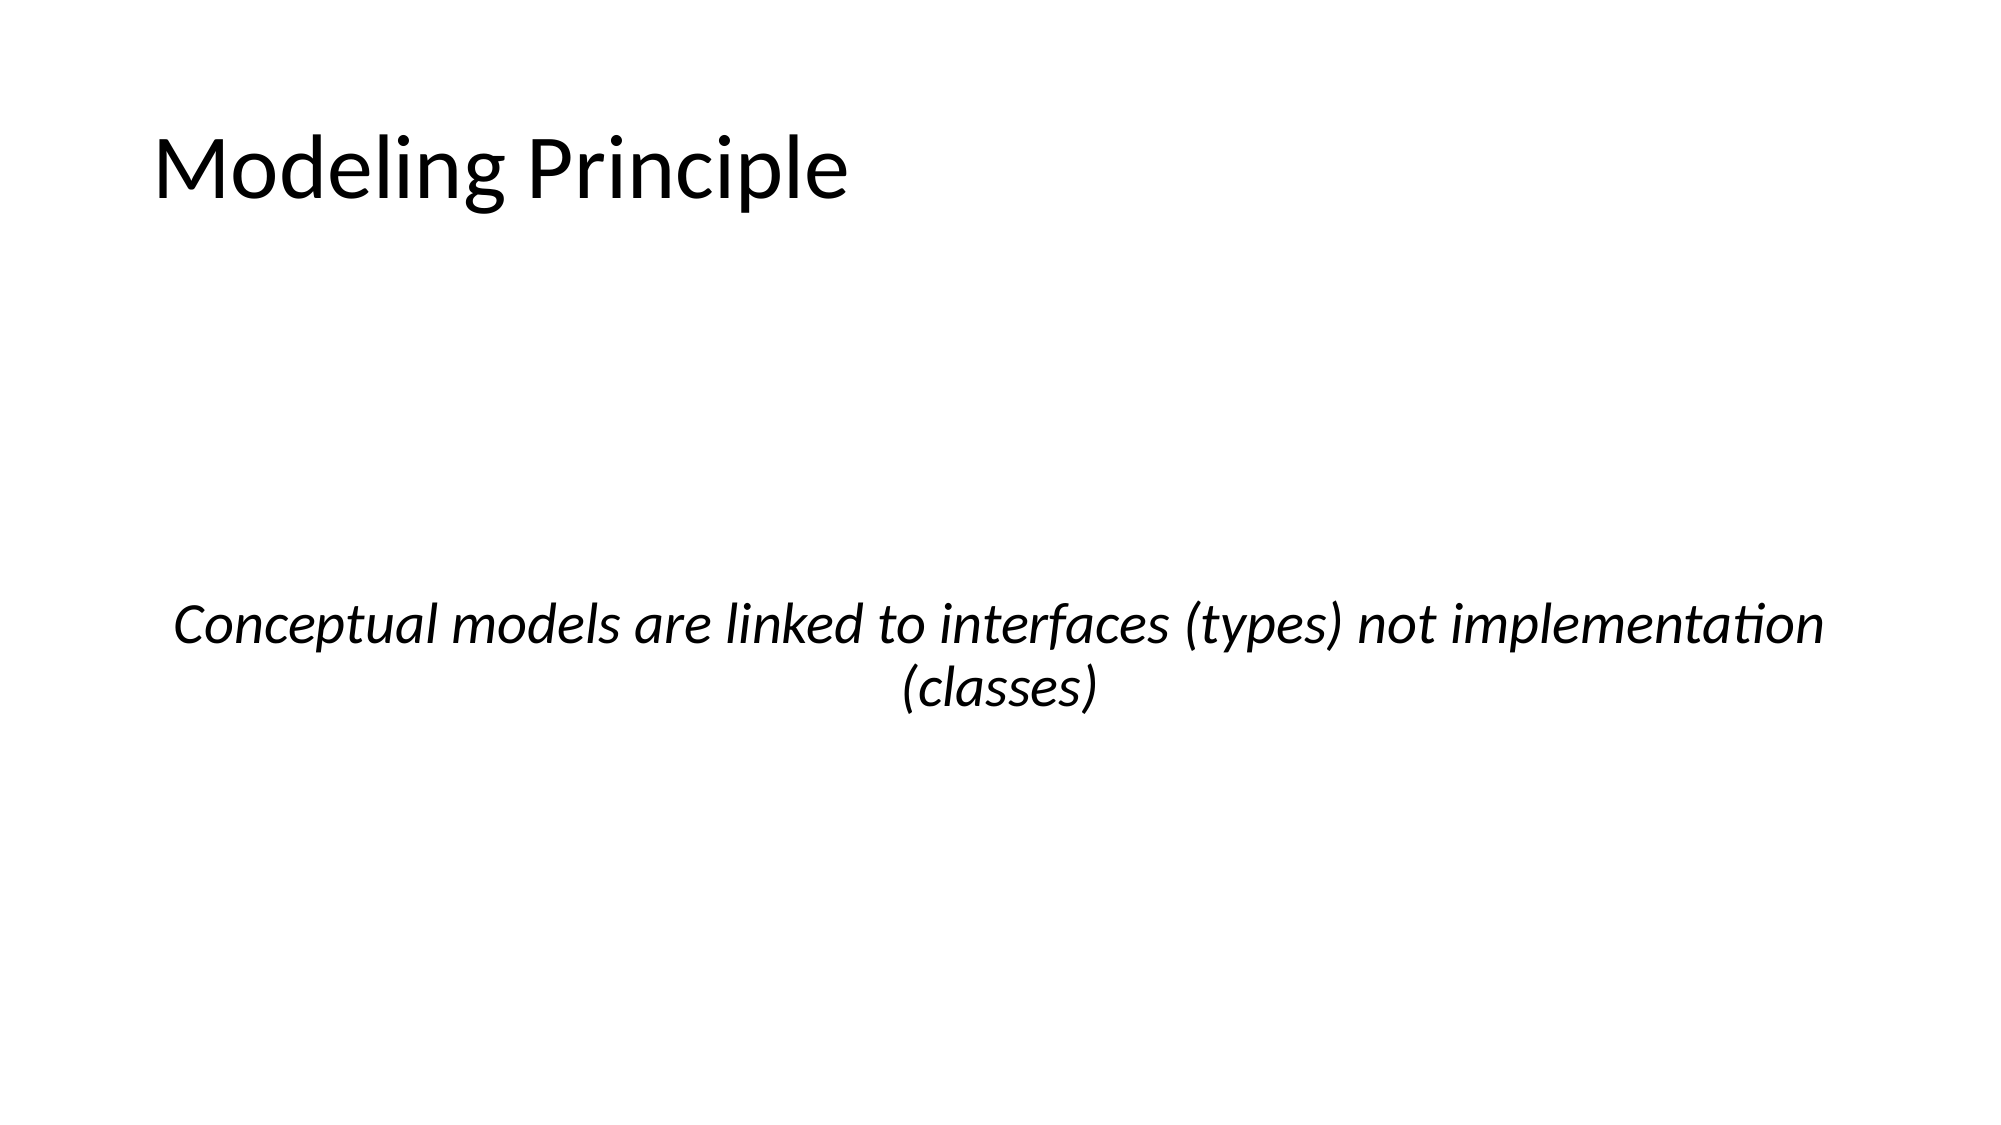

# Modeling Principle
Conceptual models are linked to interfaces (types) not implementation (classes)